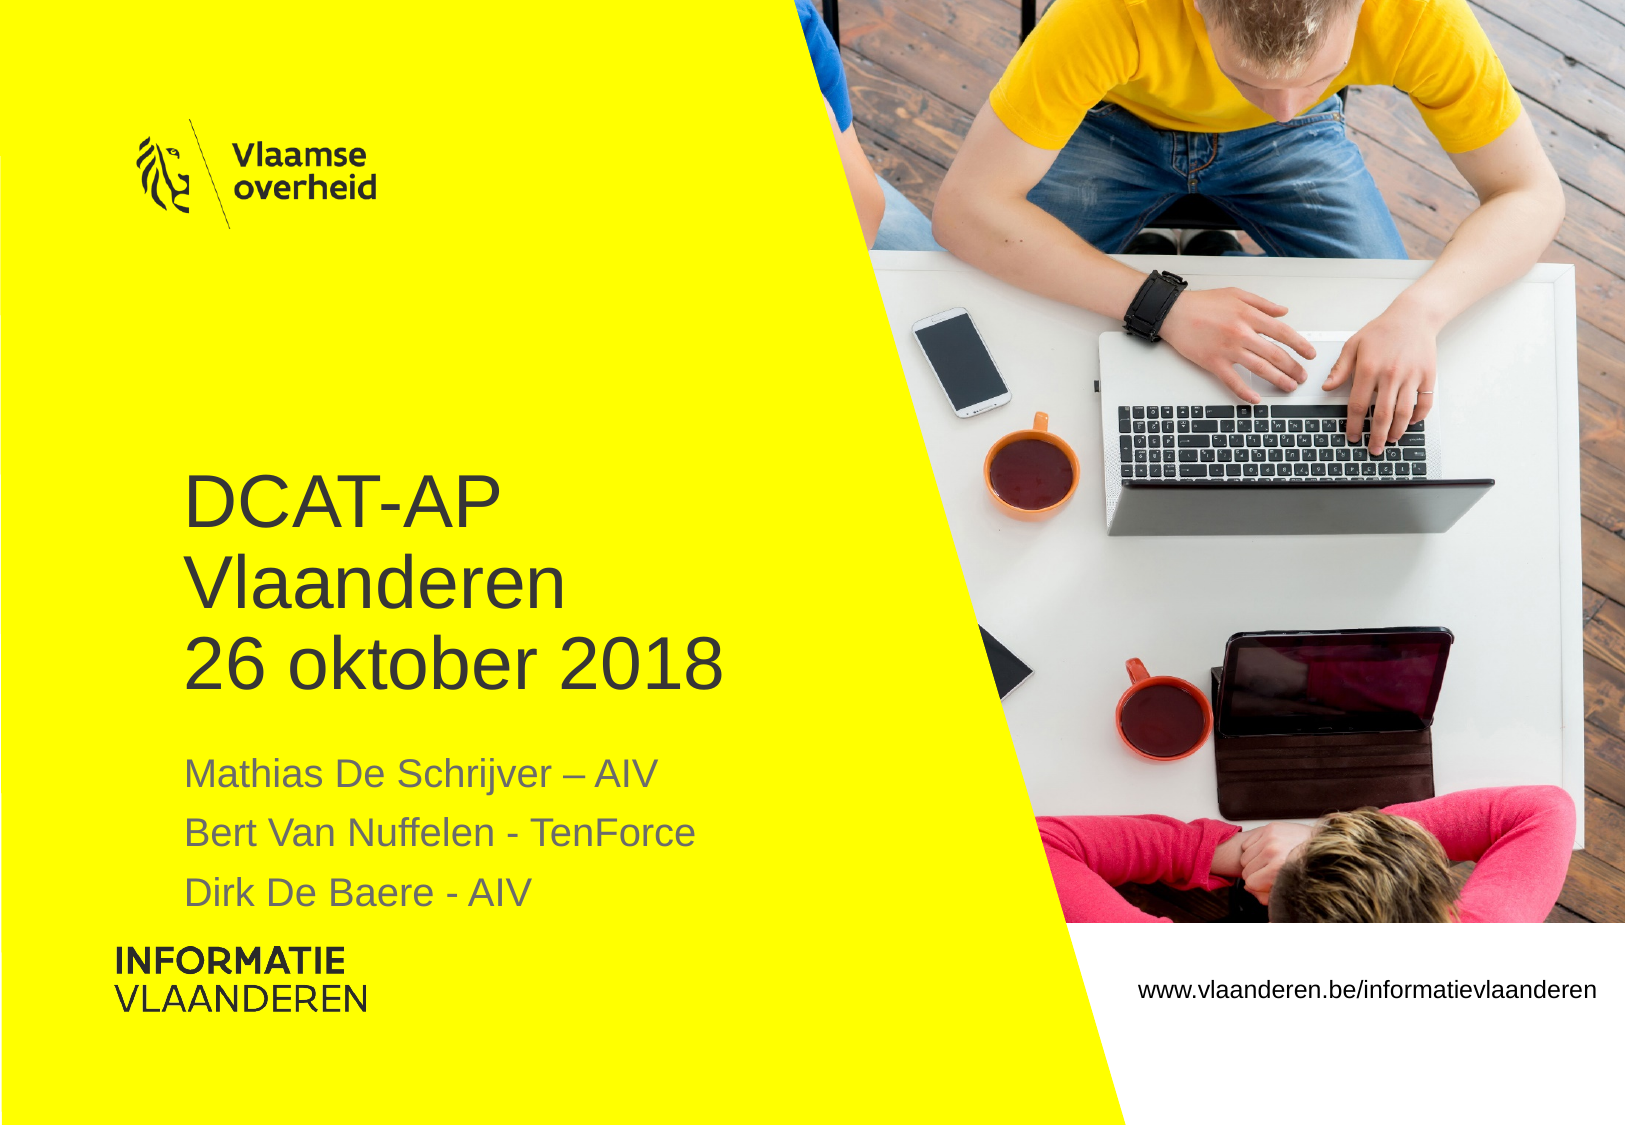

# DCAT-AP Vlaanderen 26 oktober 2018
Mathias De Schrijver – AIV
Bert Van Nuffelen - TenForce
Dirk De Baere - AIV